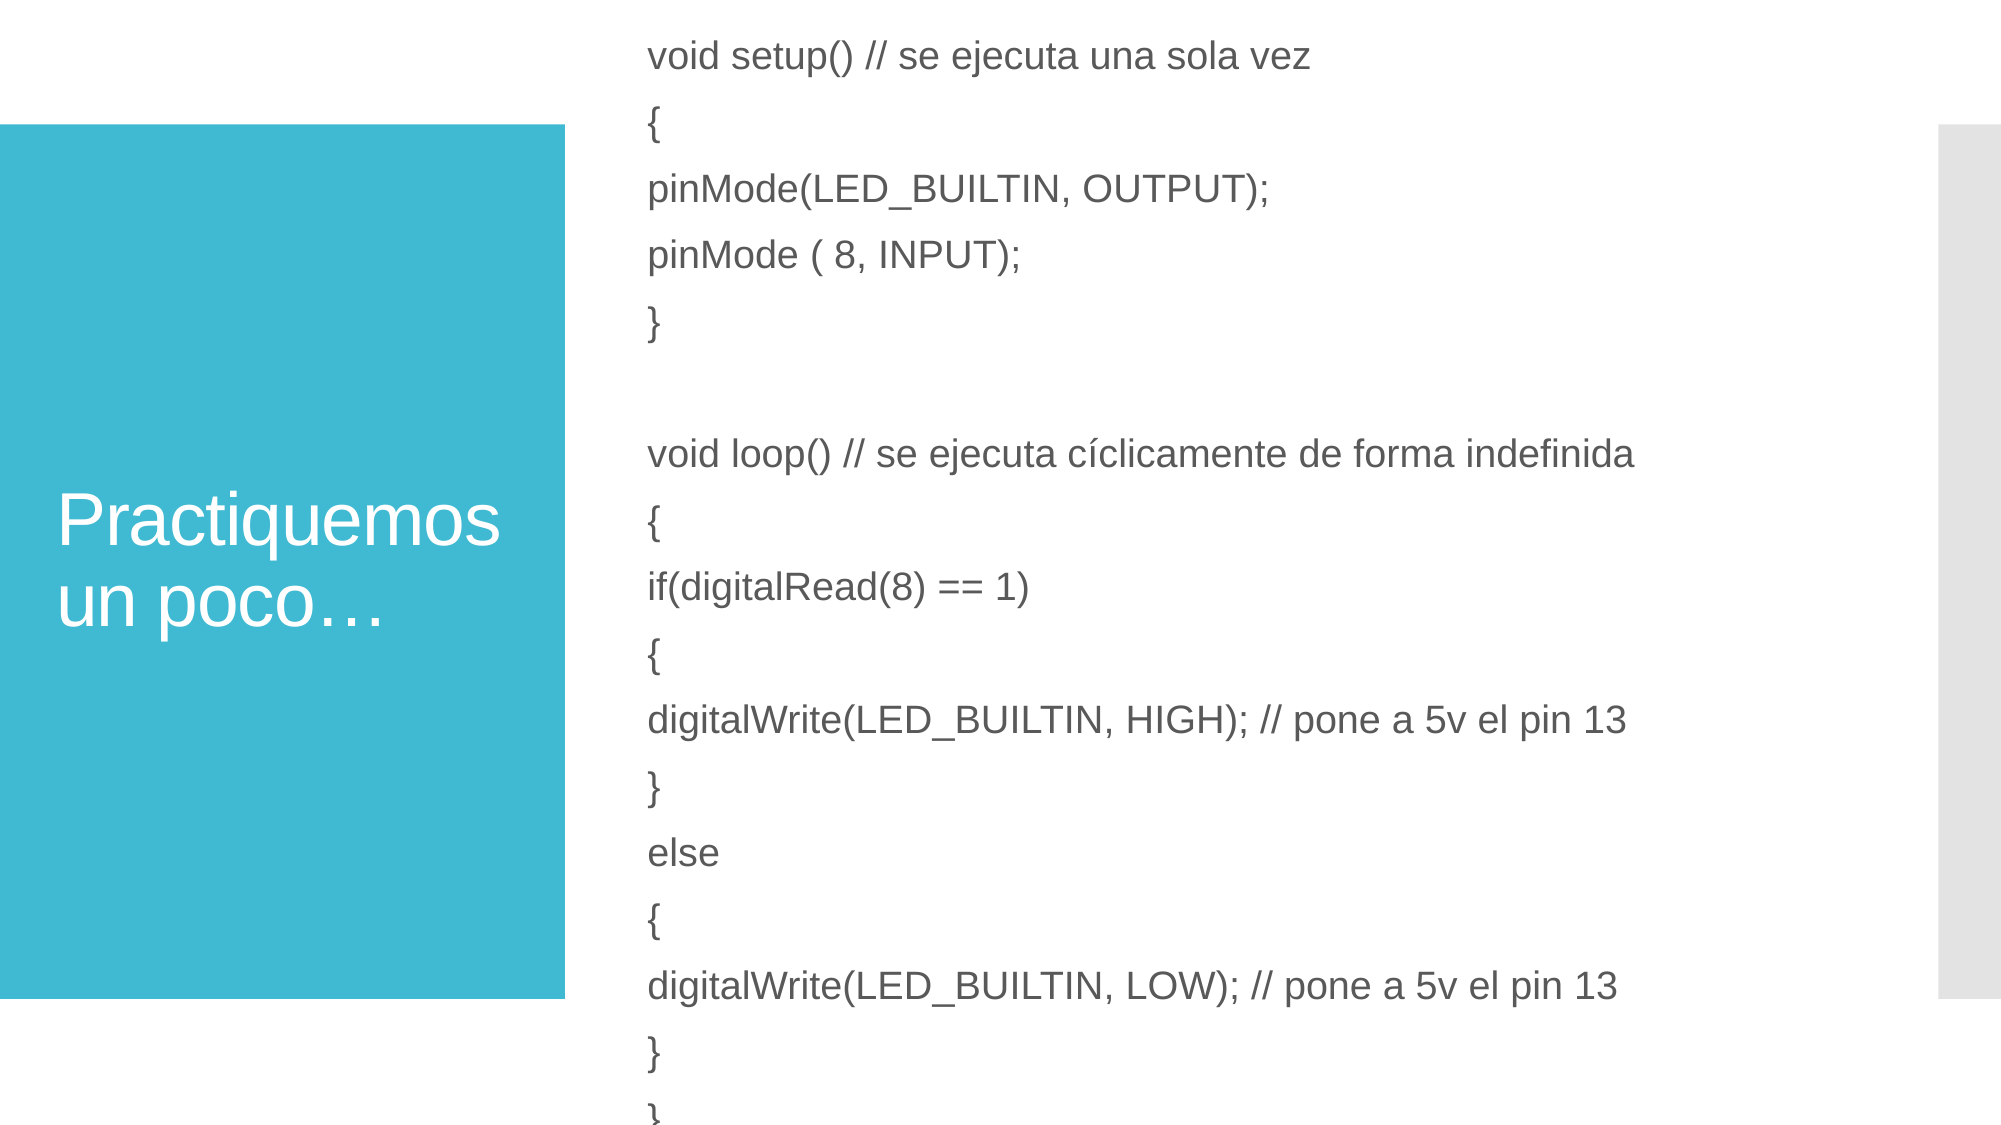

void setup() // se ejecuta una sola vez
{
pinMode(LED_BUILTIN, OUTPUT);
pinMode ( 8, INPUT);
}

void loop() // se ejecuta cíclicamente de forma indefinida
{
if(digitalRead(8) == 1)
{
digitalWrite(LED_BUILTIN, HIGH); // pone a 5v el pin 13
}
else
{
digitalWrite(LED_BUILTIN, LOW); // pone a 5v el pin 13
}
}

# Practiquemos un poco…